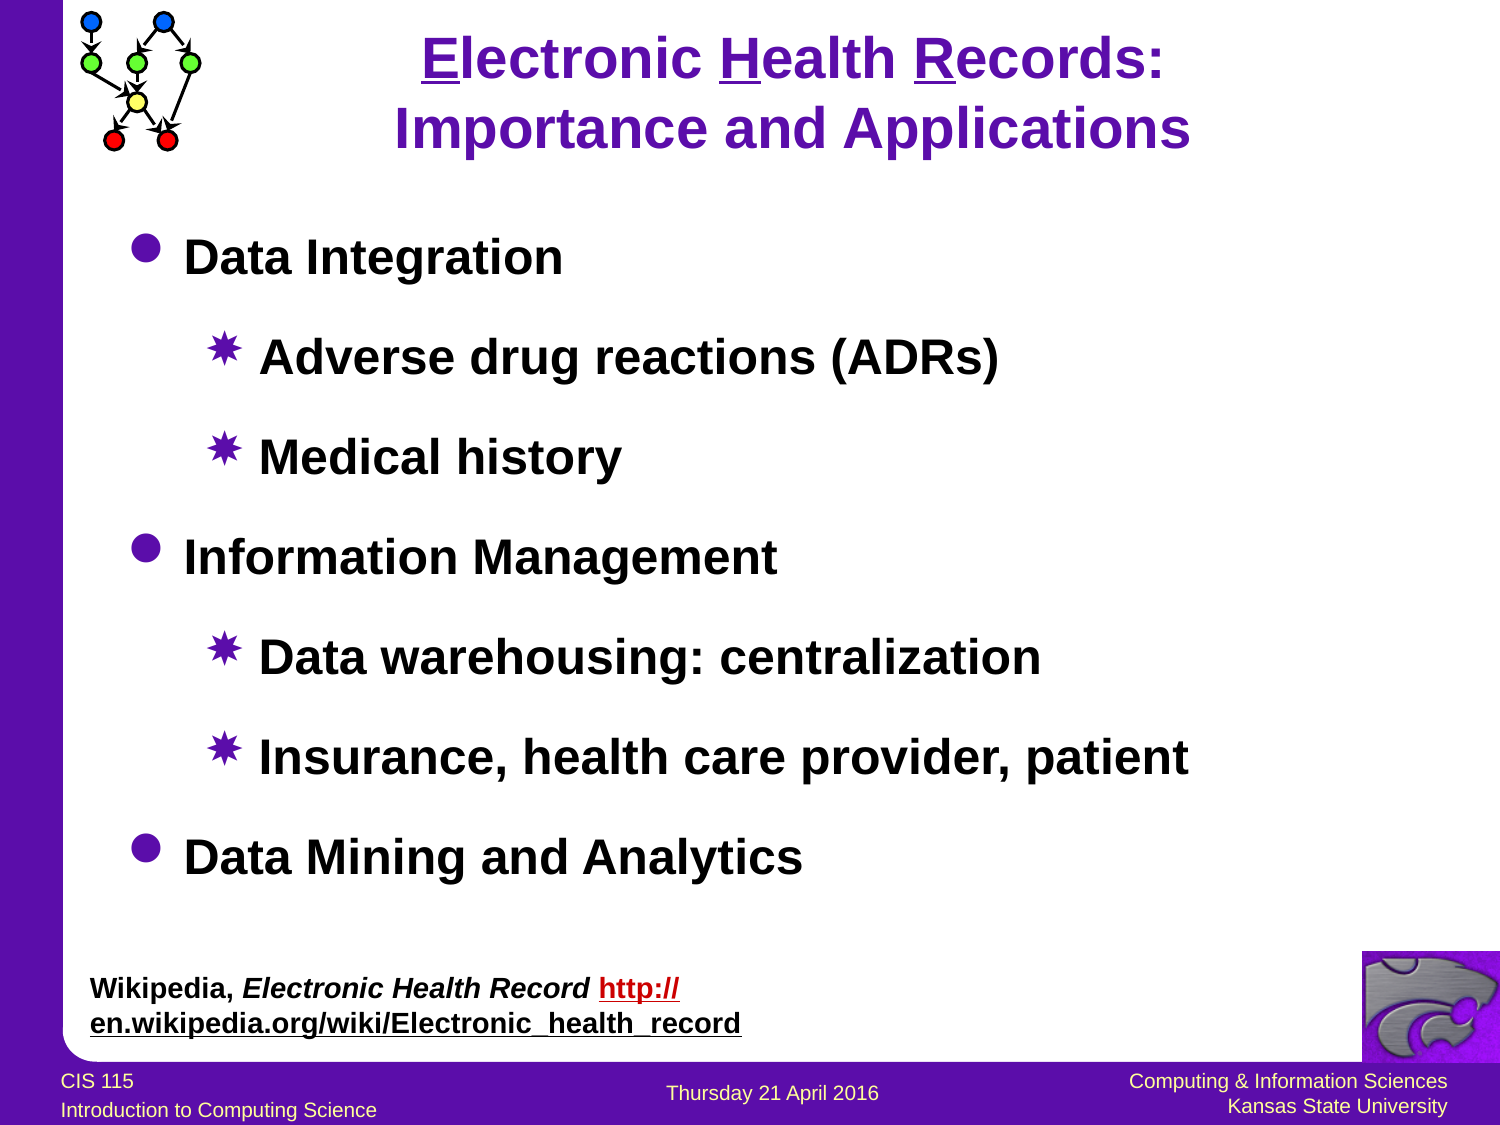

Electronic Health Records:
Importance and Applications
Data Integration
Adverse drug reactions (ADRs)
Medical history
Information Management
Data warehousing: centralization
Insurance, health care provider, patient
Data Mining and Analytics
Wikipedia, Electronic Health Record http://en.wikipedia.org/wiki/Electronic_health_record